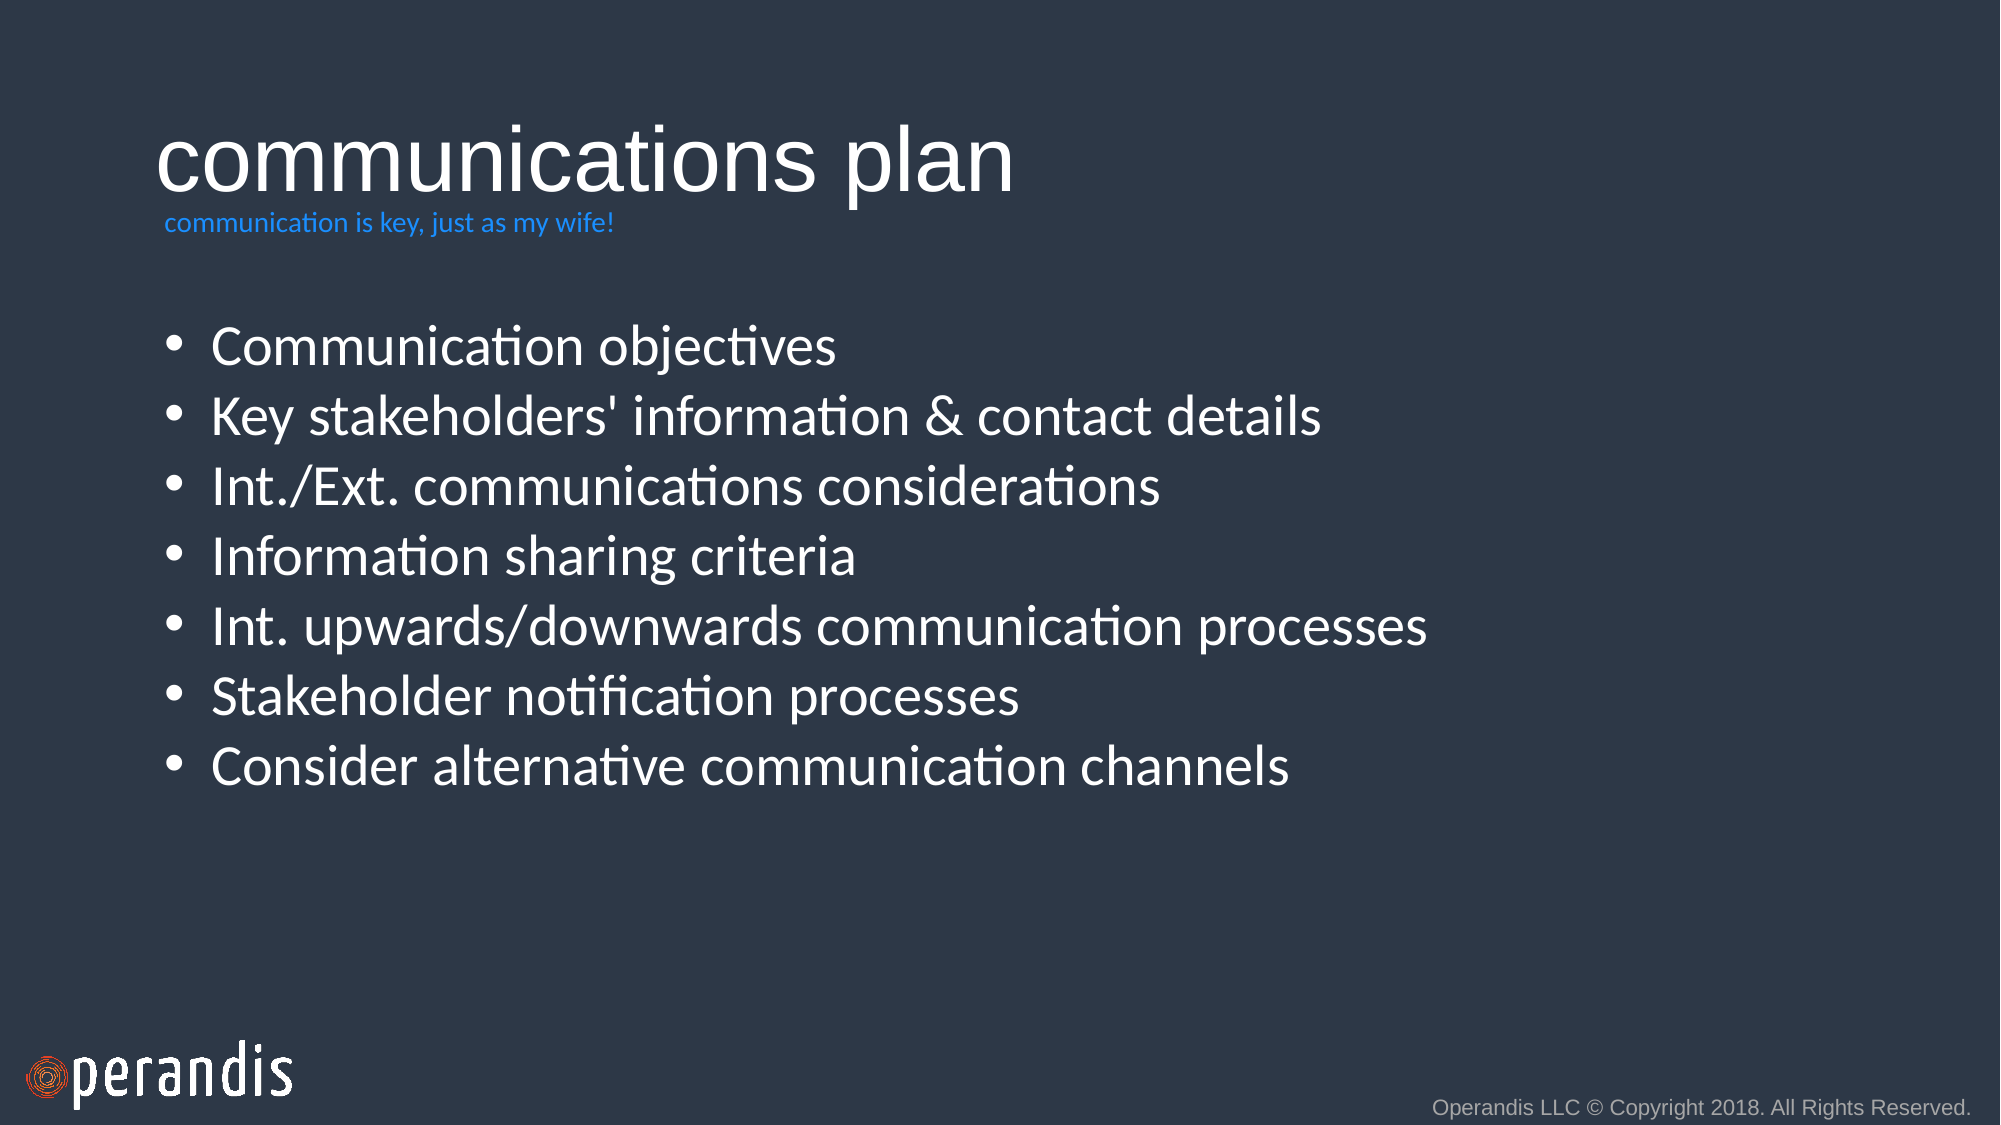

# communications plan
communication is key, just as my wife!
Communication objectives
Key stakeholders' information & contact details
Int./Ext. communications considerations
Information sharing criteria
Int. upwards/downwards communication processes
Stakeholder notification processes
Consider alternative communication channels